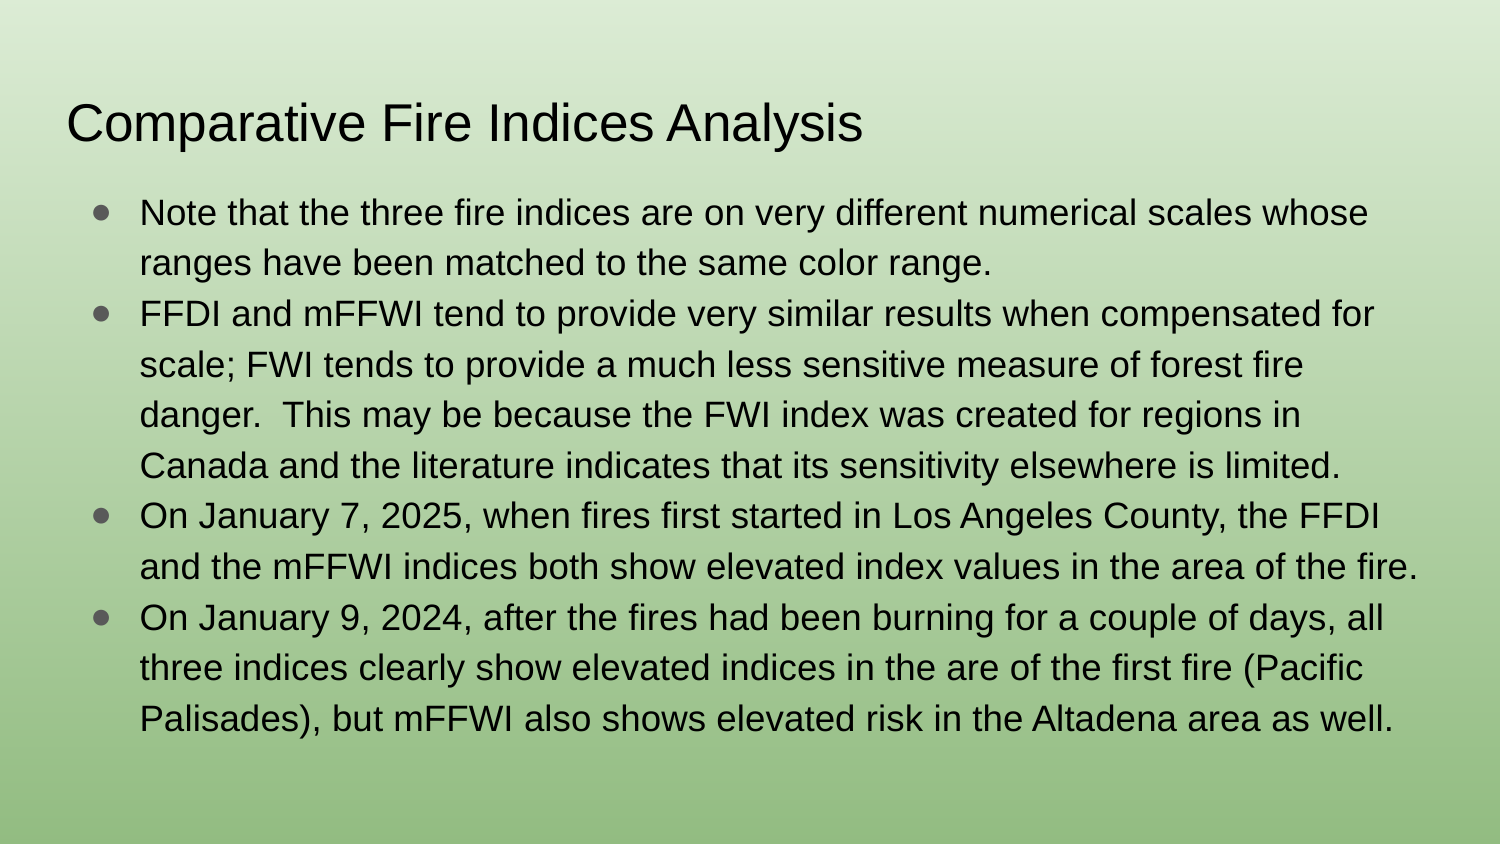

# Comparative Fire Indices Analysis
Note that the three fire indices are on very different numerical scales whose ranges have been matched to the same color range.
FFDI and mFFWI tend to provide very similar results when compensated for scale; FWI tends to provide a much less sensitive measure of forest fire danger.  This may be because the FWI index was created for regions in Canada and the literature indicates that its sensitivity elsewhere is limited.
On January 7, 2025, when fires first started in Los Angeles County, the FFDI and the mFFWI indices both show elevated index values in the area of the fire.
On January 9, 2024, after the fires had been burning for a couple of days, all three indices clearly show elevated indices in the are of the first fire (Pacific Palisades), but mFFWI also shows elevated risk in the Altadena area as well.